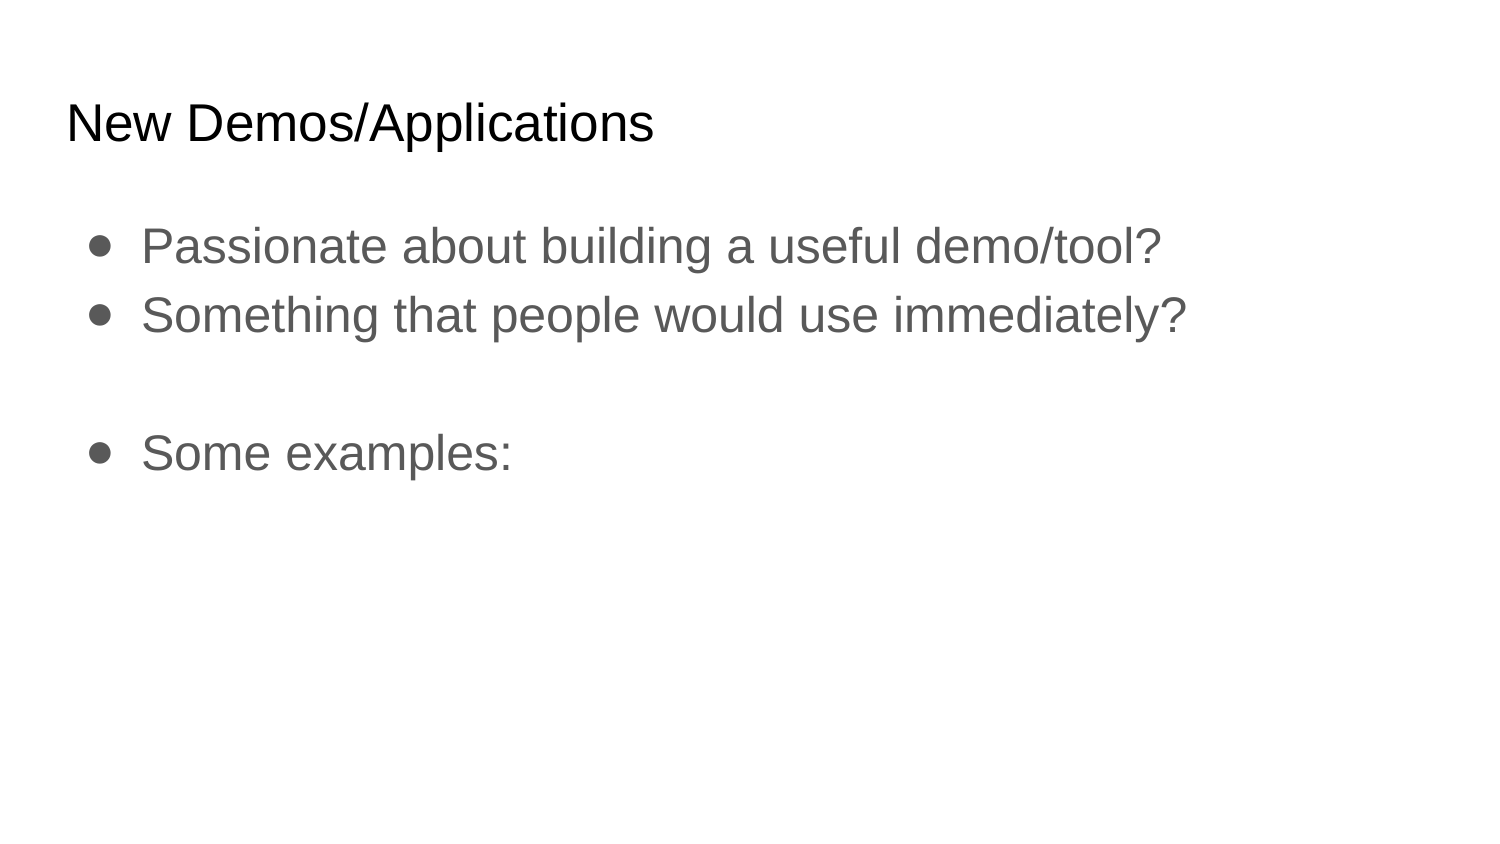

# New Demos/Applications
Passionate about building a useful demo/tool?
Something that people would use immediately?

Some examples: